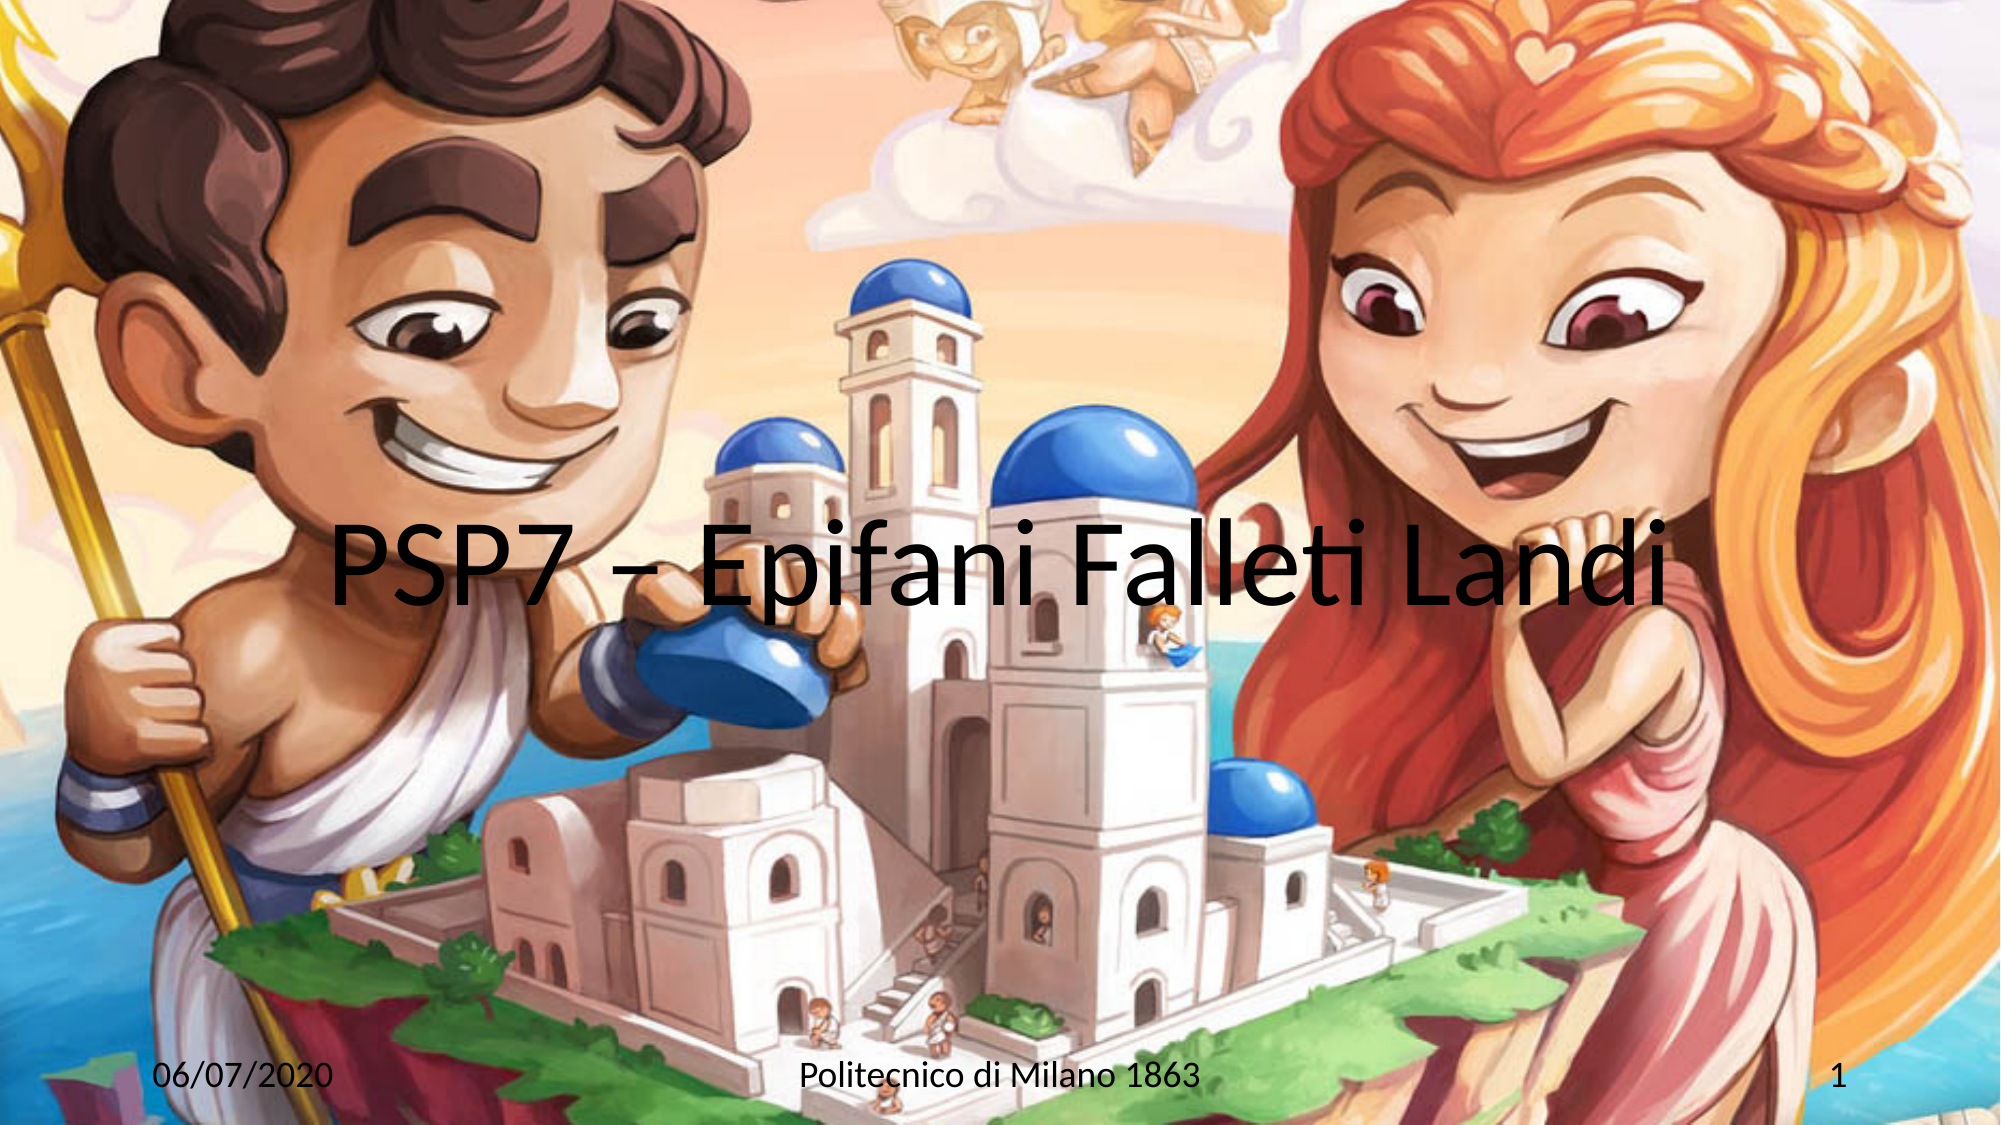

# PSP7 – Epifani Falleti Landi
06/07/2020
Politecnico di Milano 1863
1